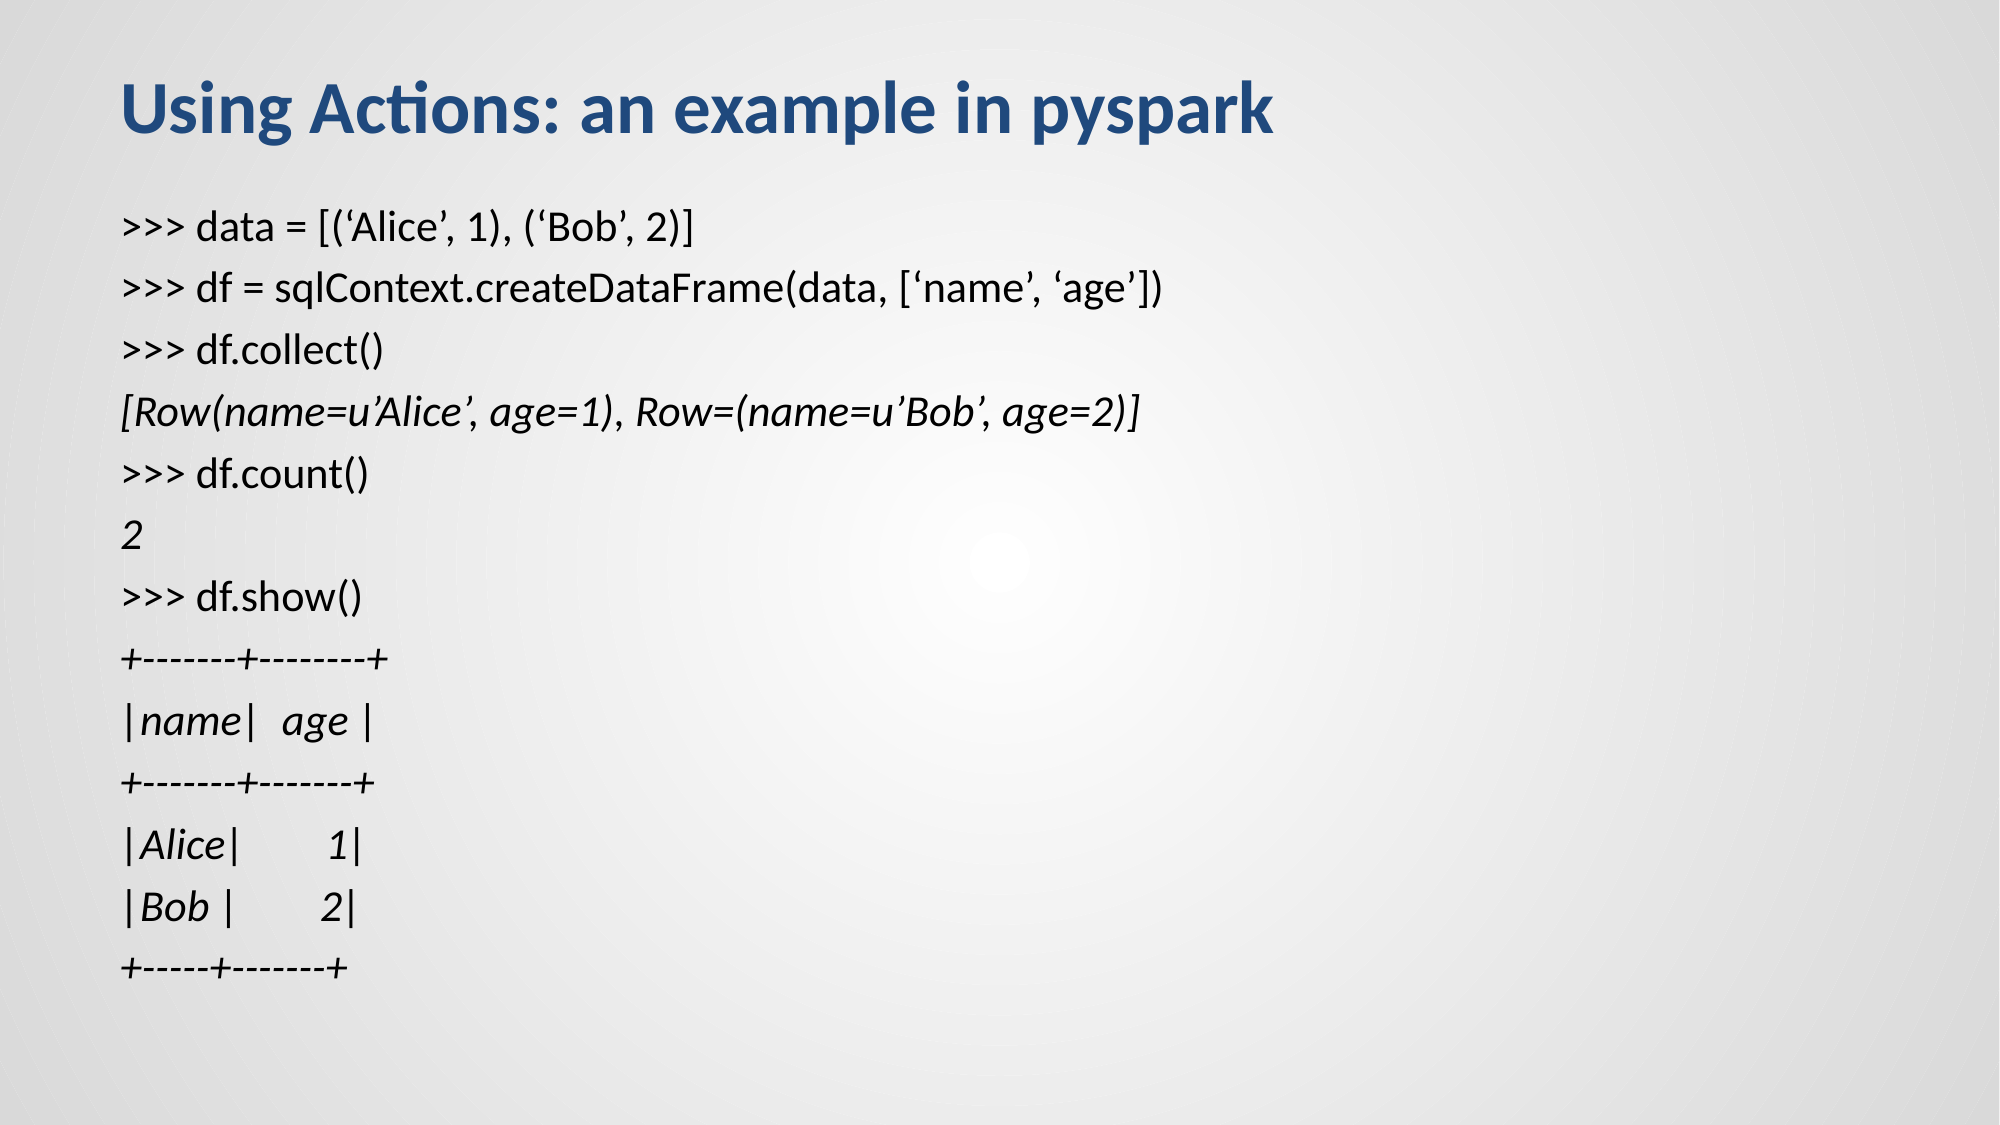

# Using Actions: an example in pyspark
>>> data = [(‘Alice’, 1), (‘Bob’, 2)]
>>> df = sqlContext.createDataFrame(data, [‘name’, ‘age’])
>>> df.collect()
[Row(name=u’Alice’, age=1), Row=(name=u’Bob’, age=2)]
>>> df.count()
2
>>> df.show()
+-------+--------+
|name|  age |
+-------+-------+
|Alice|        1|
|Bob |        2|
+-----+-------+